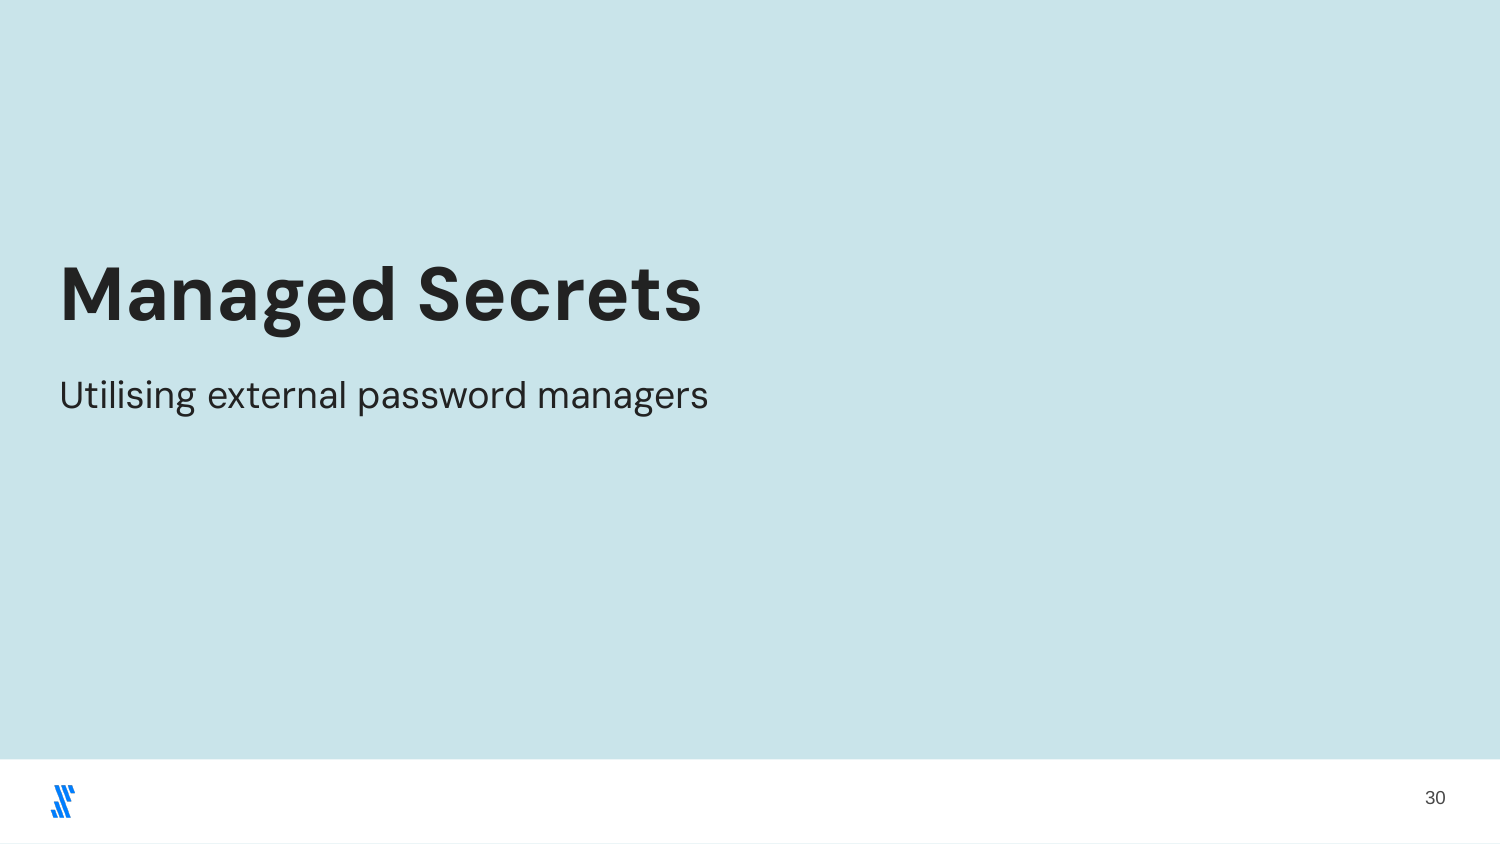

# Managed Secrets
Utilising external password managers
30